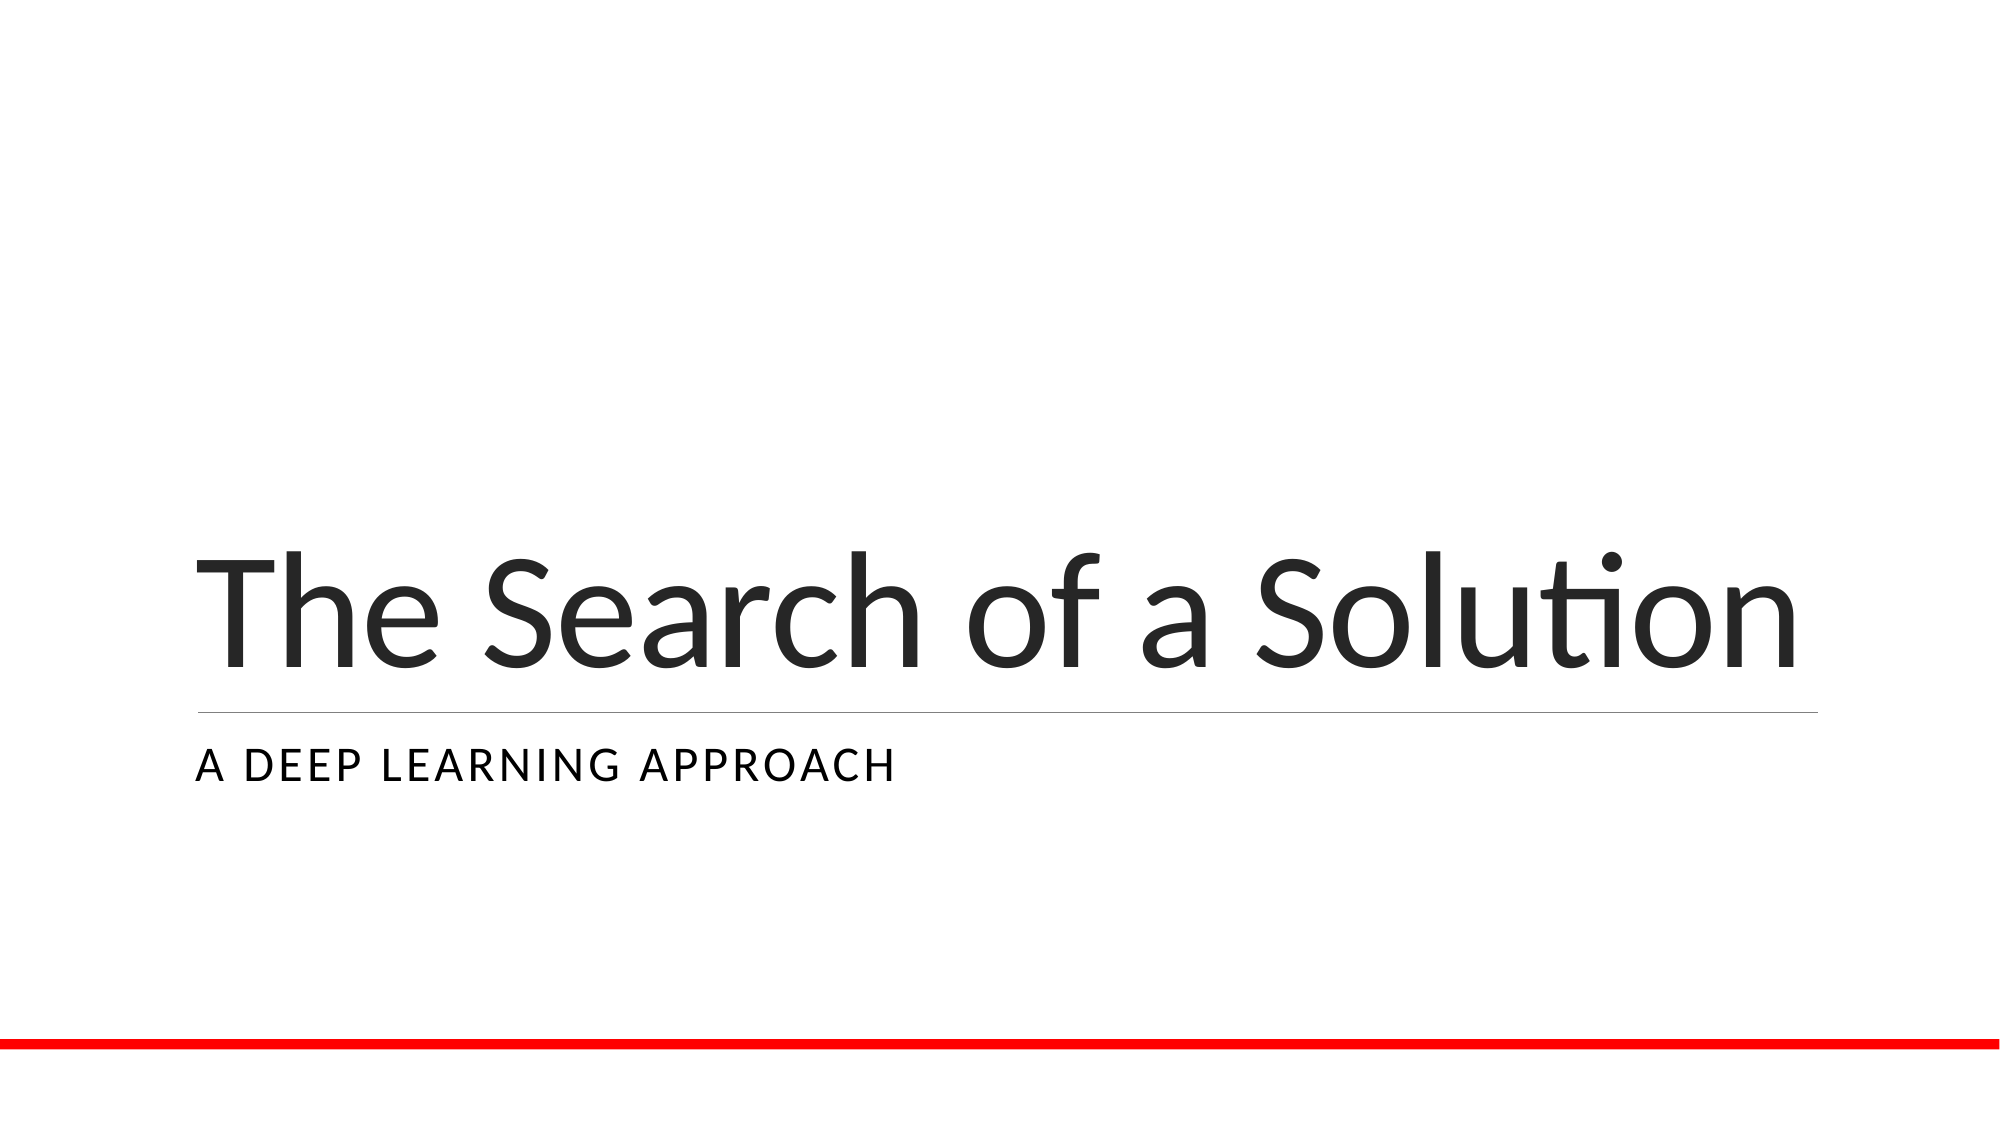

# The Search of a Solution
A deep learning approach